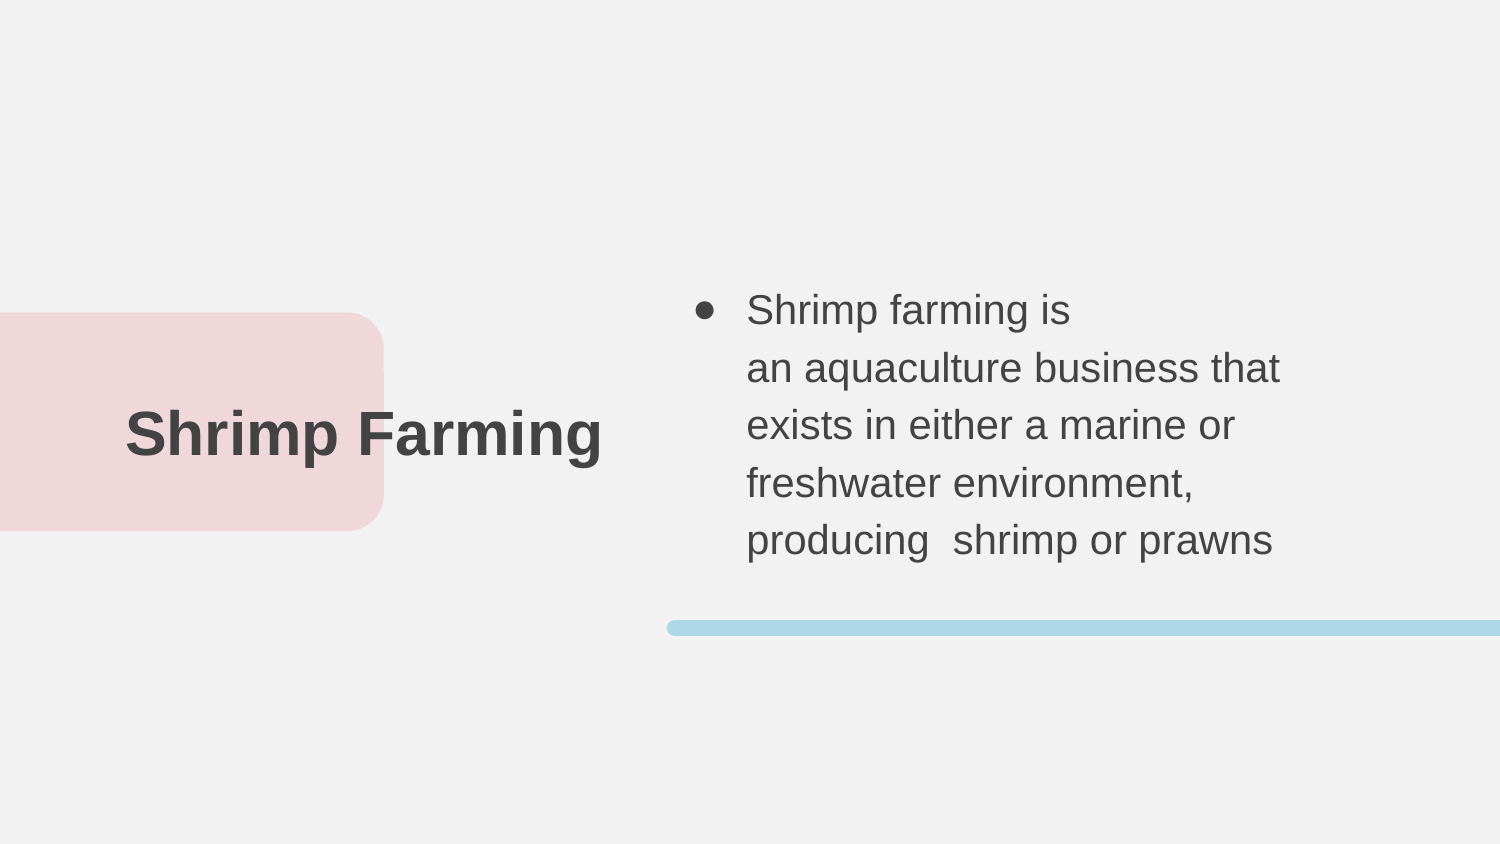

Shrimp farming is an aquaculture business that exists in either a marine or freshwater environment, producing  shrimp or prawns
# Shrimp Farming